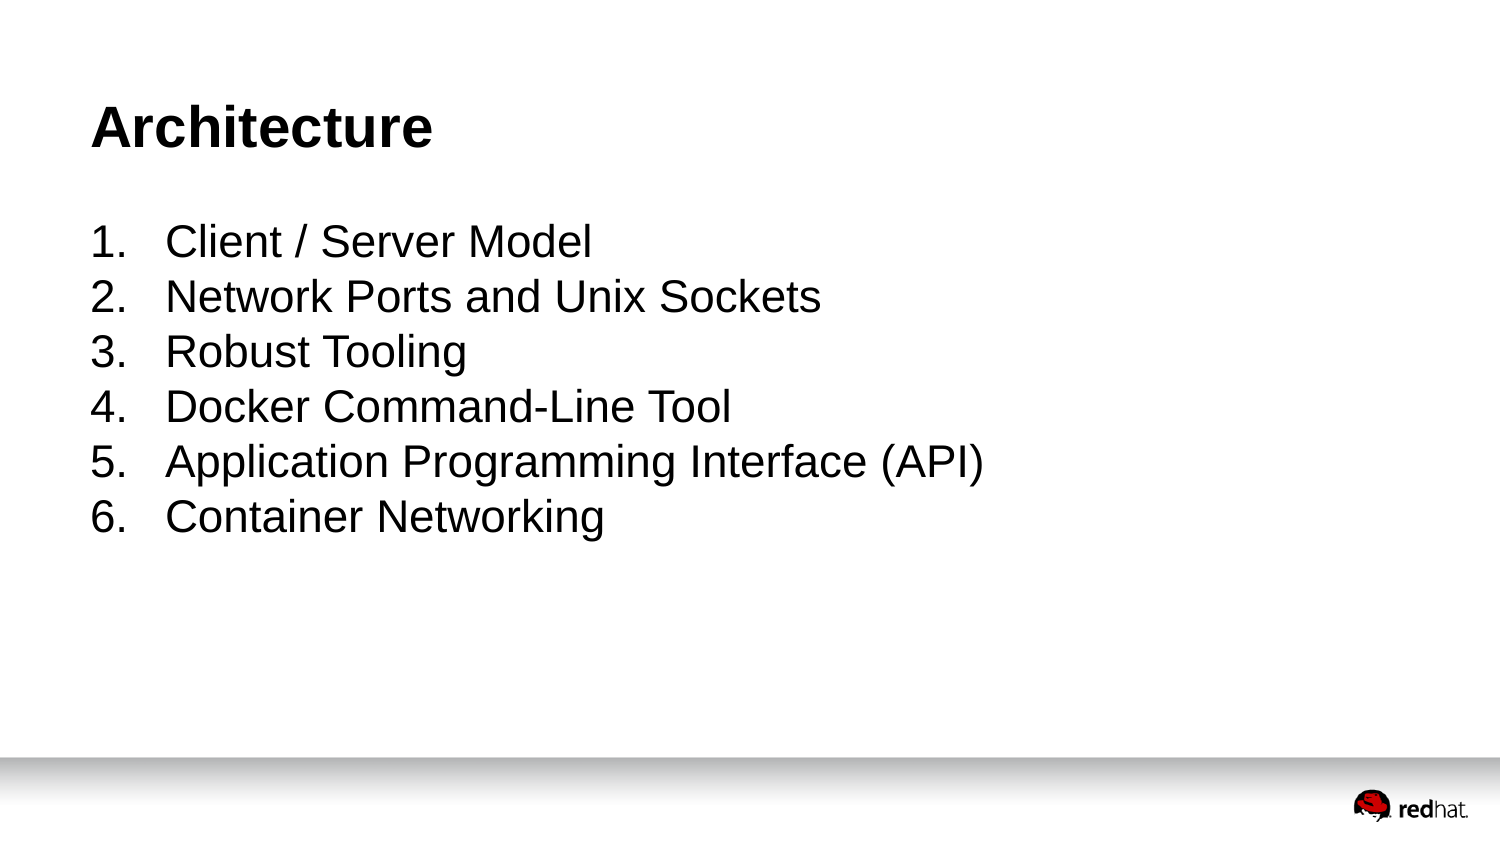

# Architecture
Client / Server Model
Network Ports and Unix Sockets
Robust Tooling
Docker Command-Line Tool
Application Programming Interface (API)
Container Networking